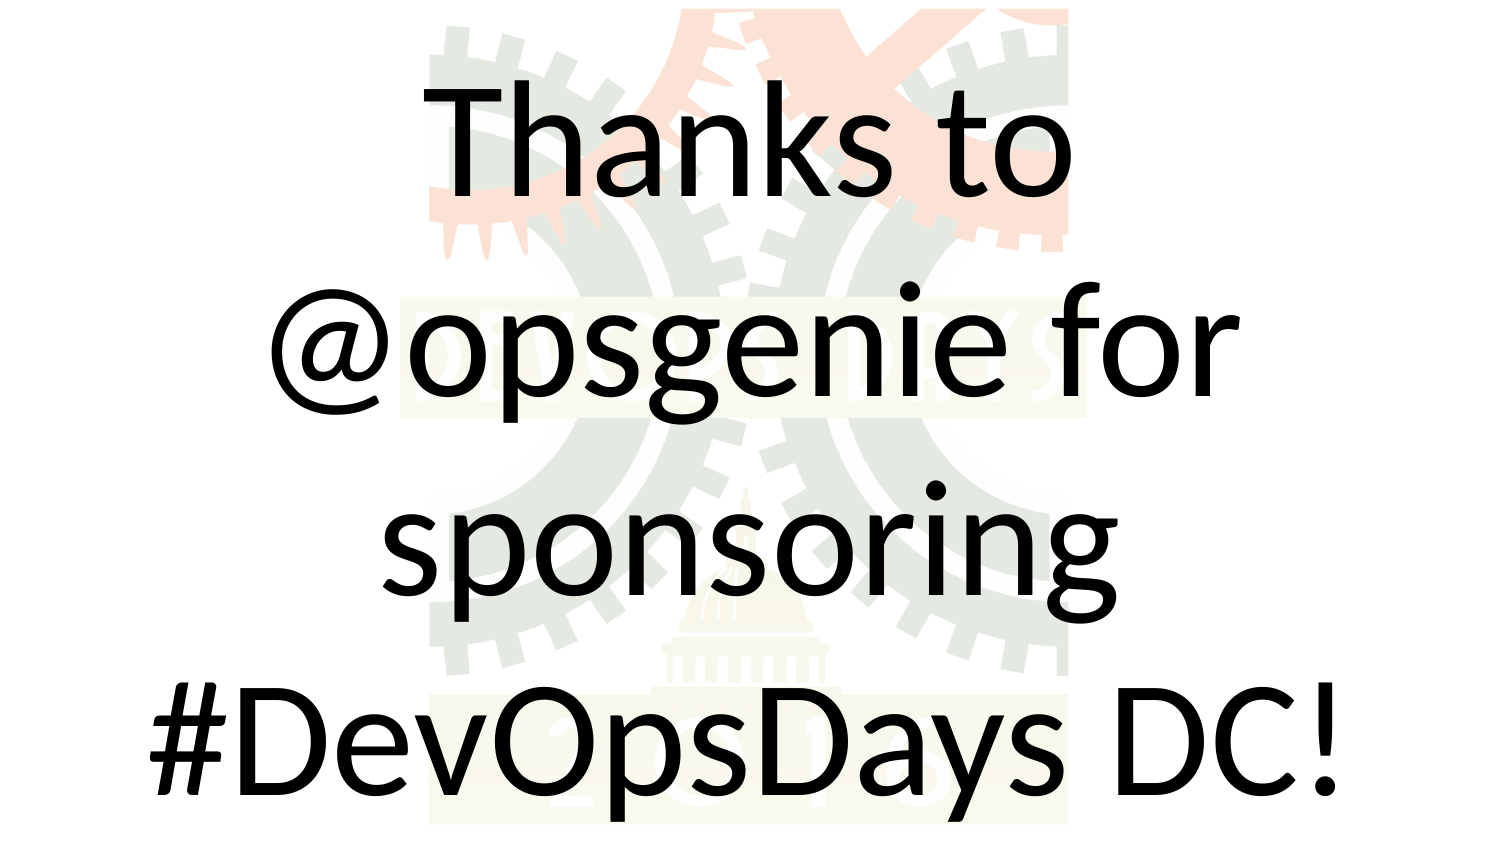

# Thanks to @opsgenie for sponsoring #DevOpsDays DC!